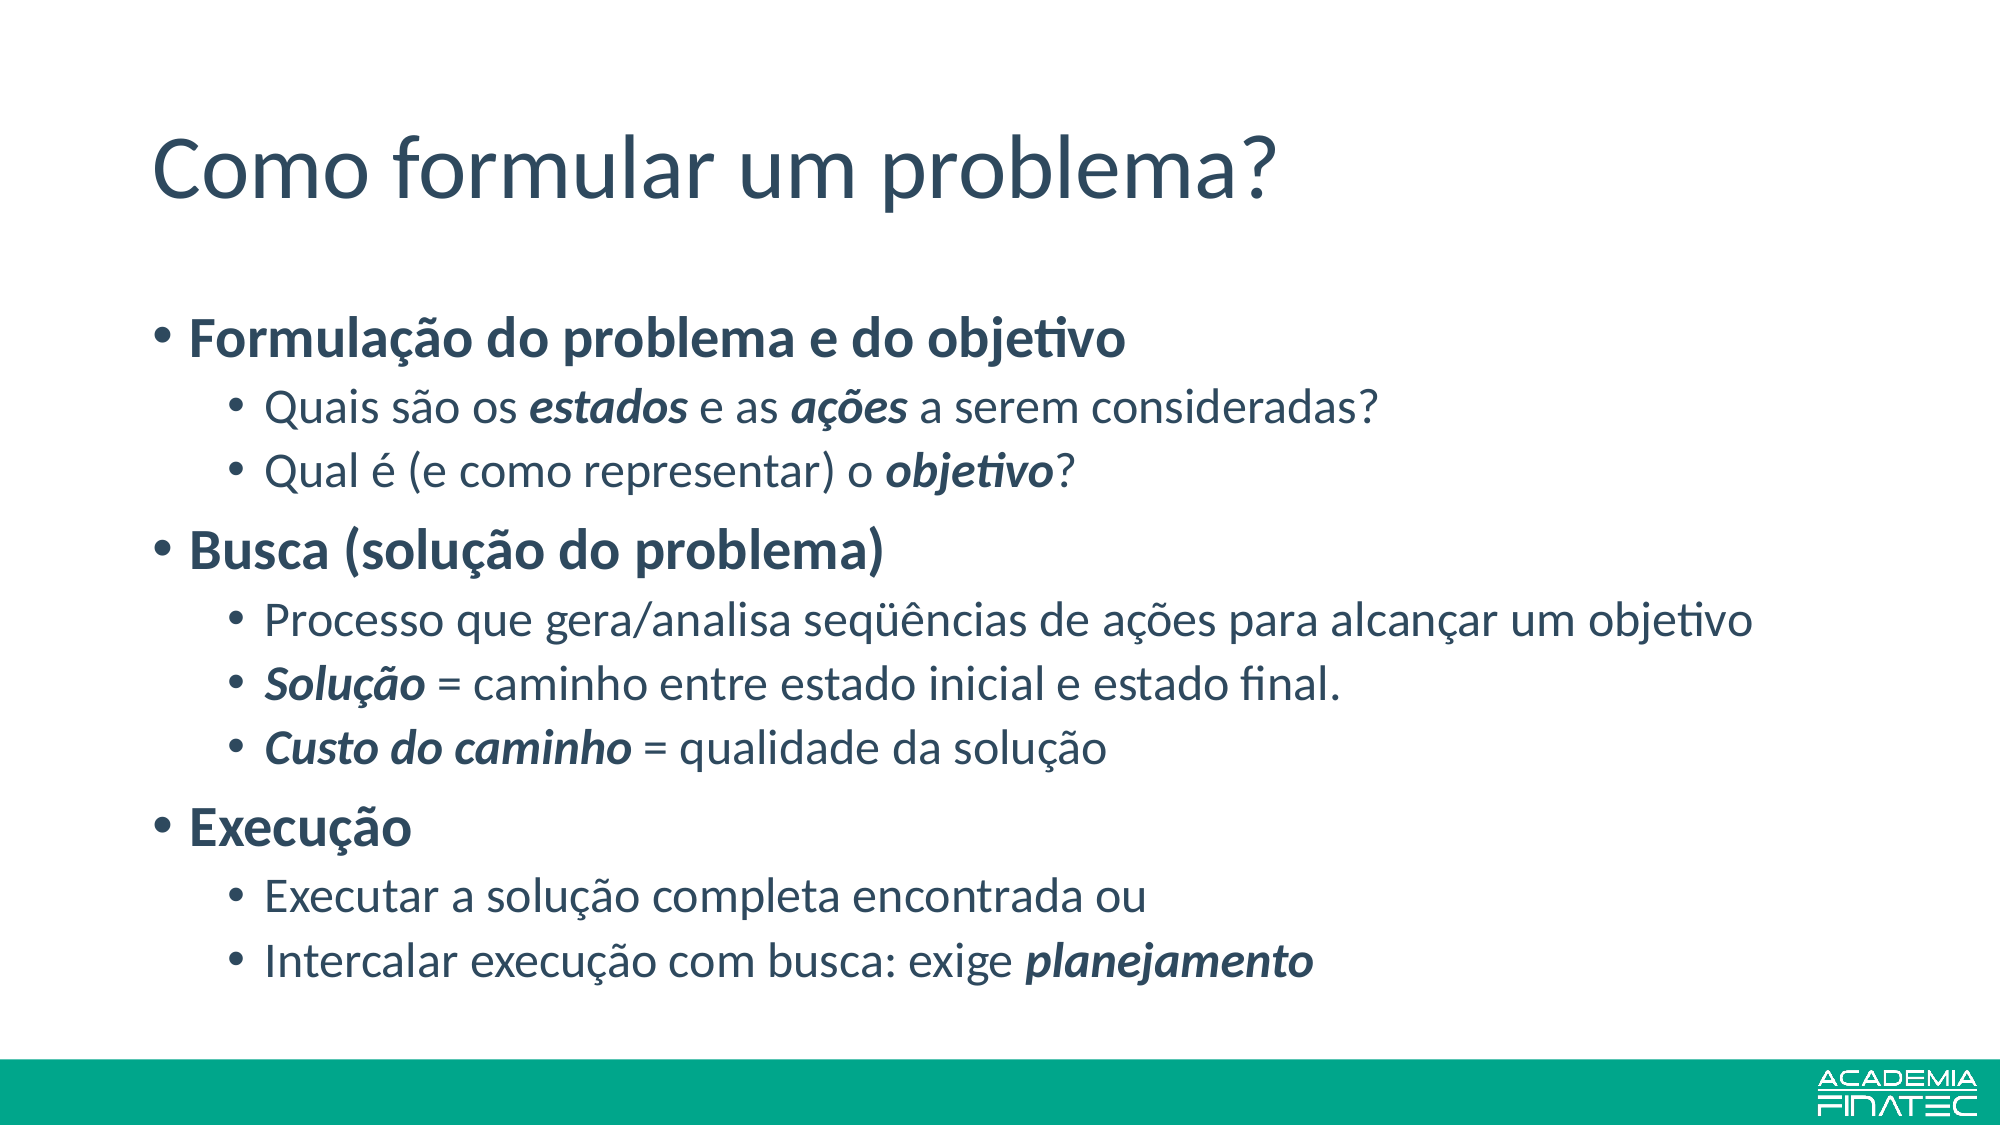

# Como formular um problema?
Formulação do problema e do objetivo
Quais são os estados e as ações a serem consideradas?
Qual é (e como representar) o objetivo?
Busca (solução do problema)
Processo que gera/analisa seqüências de ações para alcançar um objetivo
Solução = caminho entre estado inicial e estado final.
Custo do caminho = qualidade da solução
Execução
Executar a solução completa encontrada ou
Intercalar execução com busca: exige planejamento